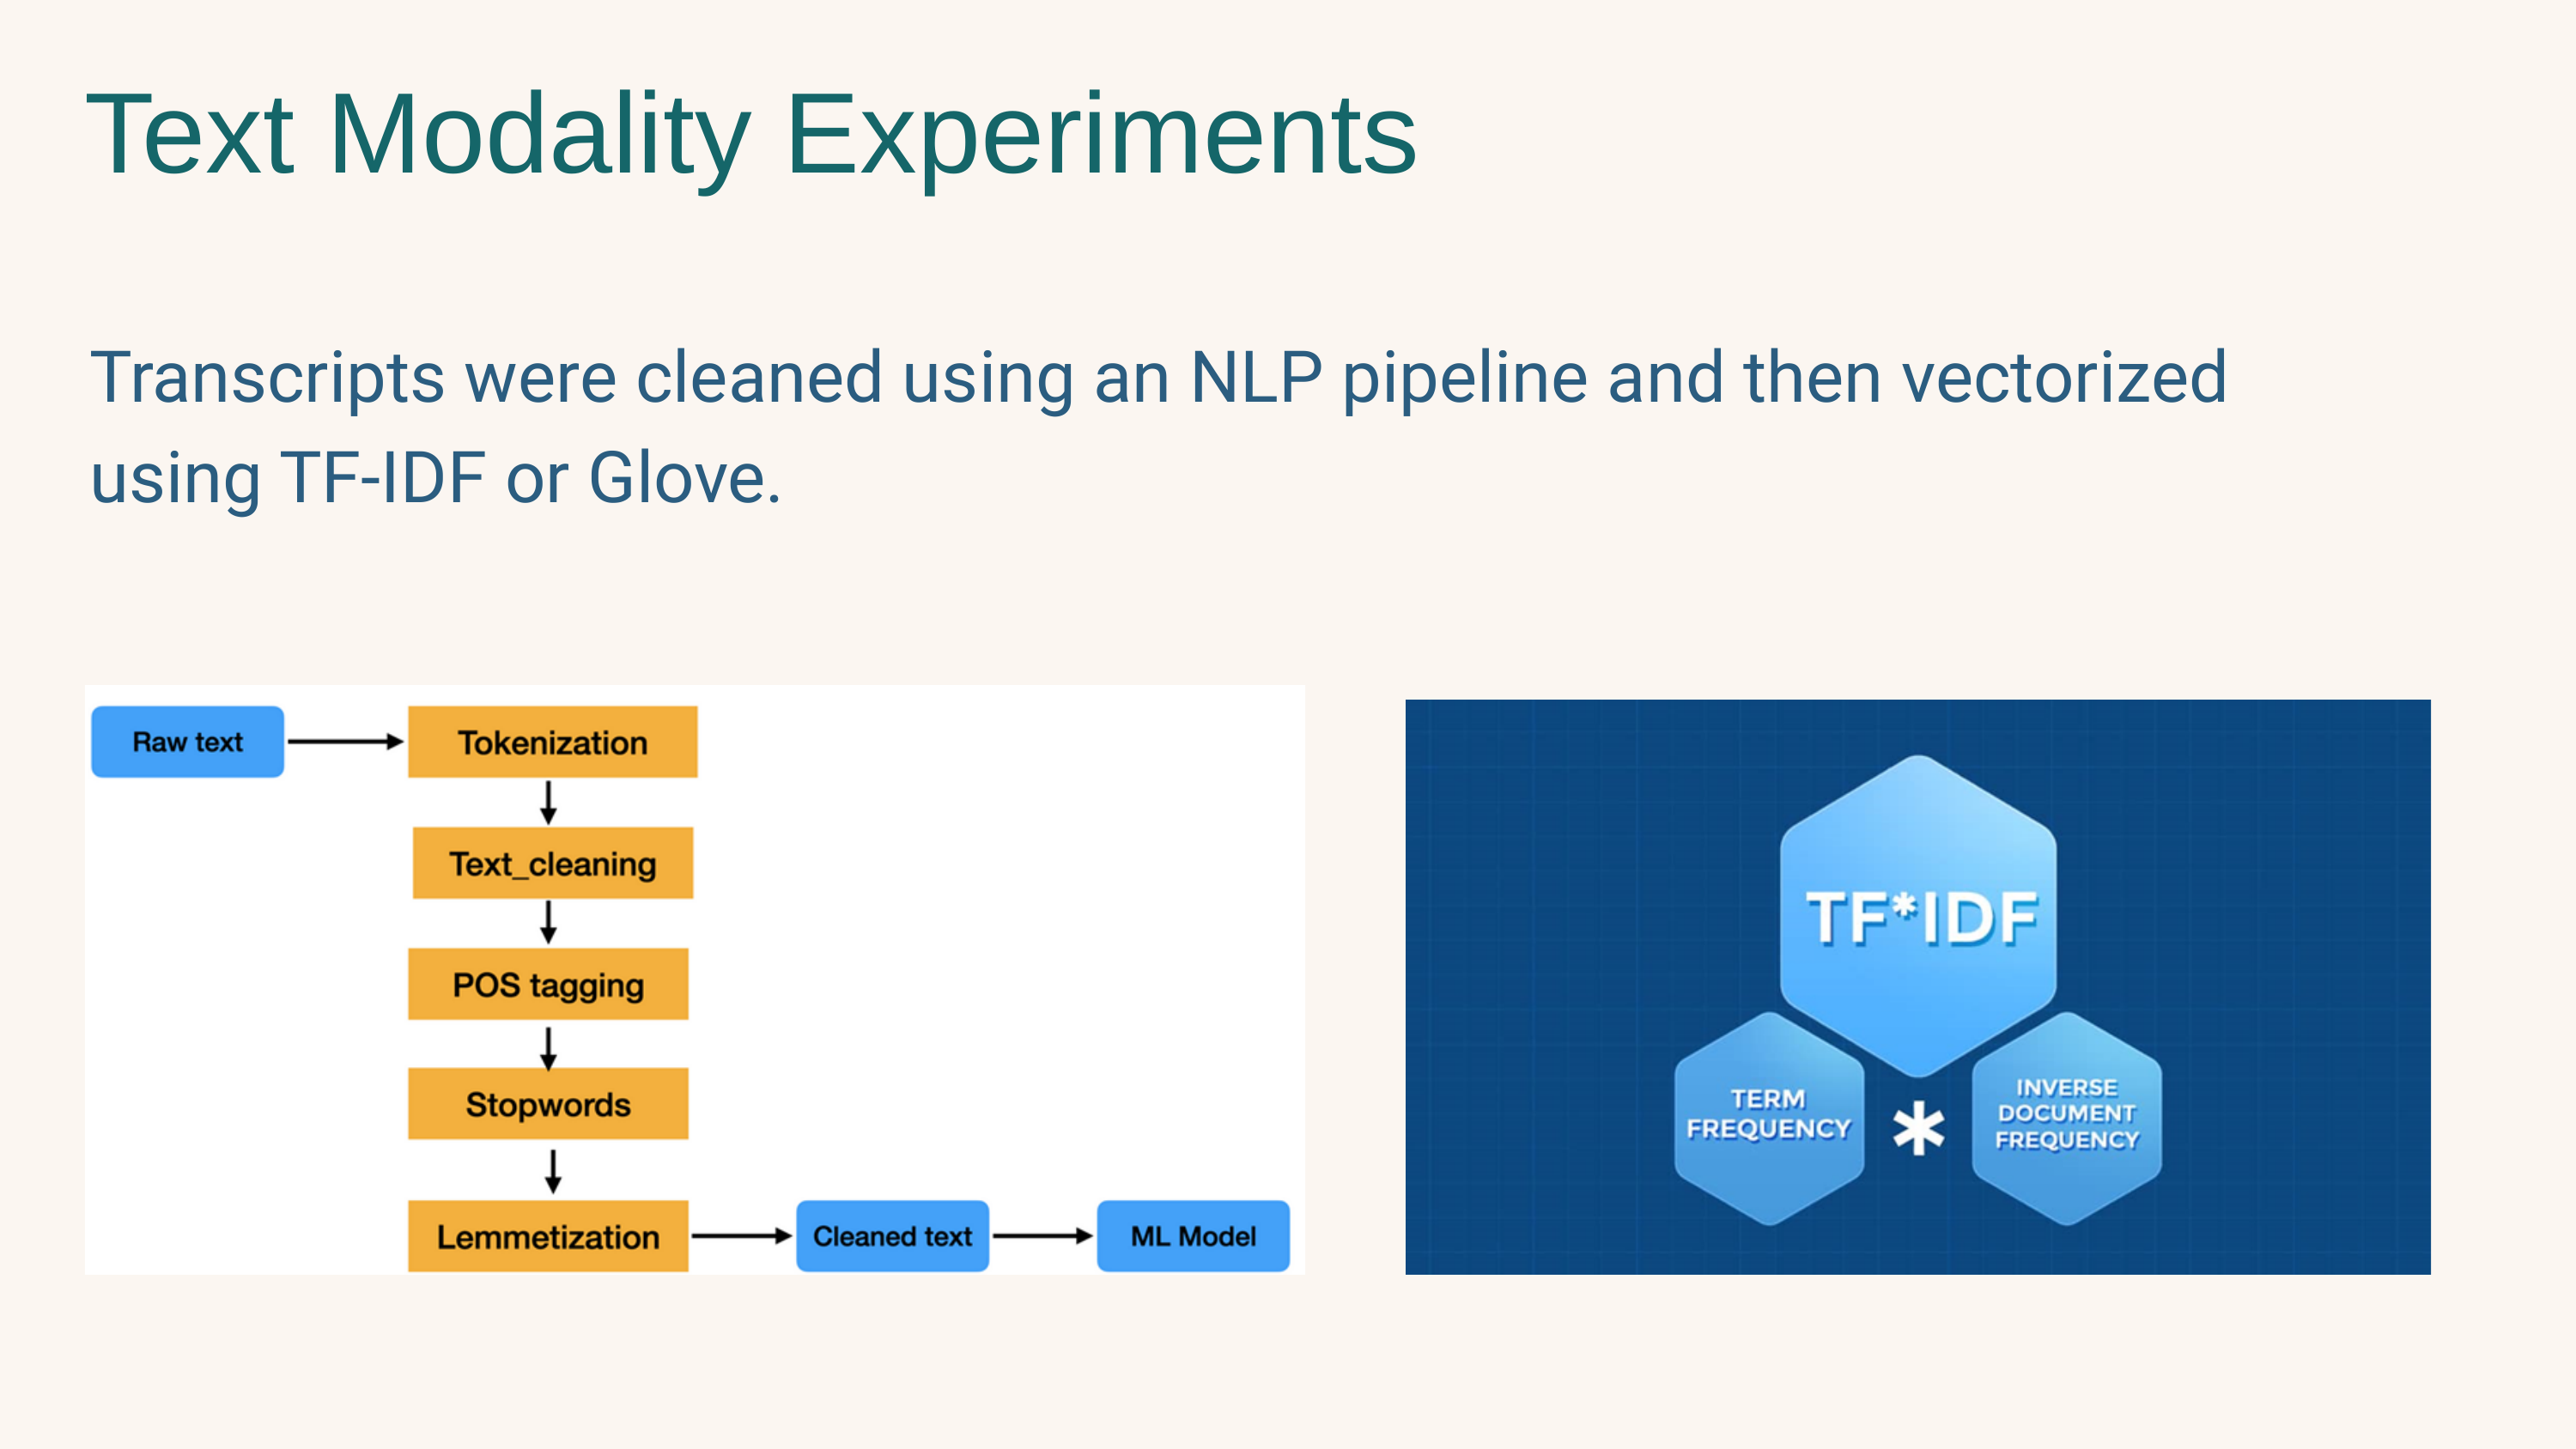

Text Modality Experiments
Transcripts were cleaned using an NLP pipeline and then vectorized using TF-IDF or Glove.